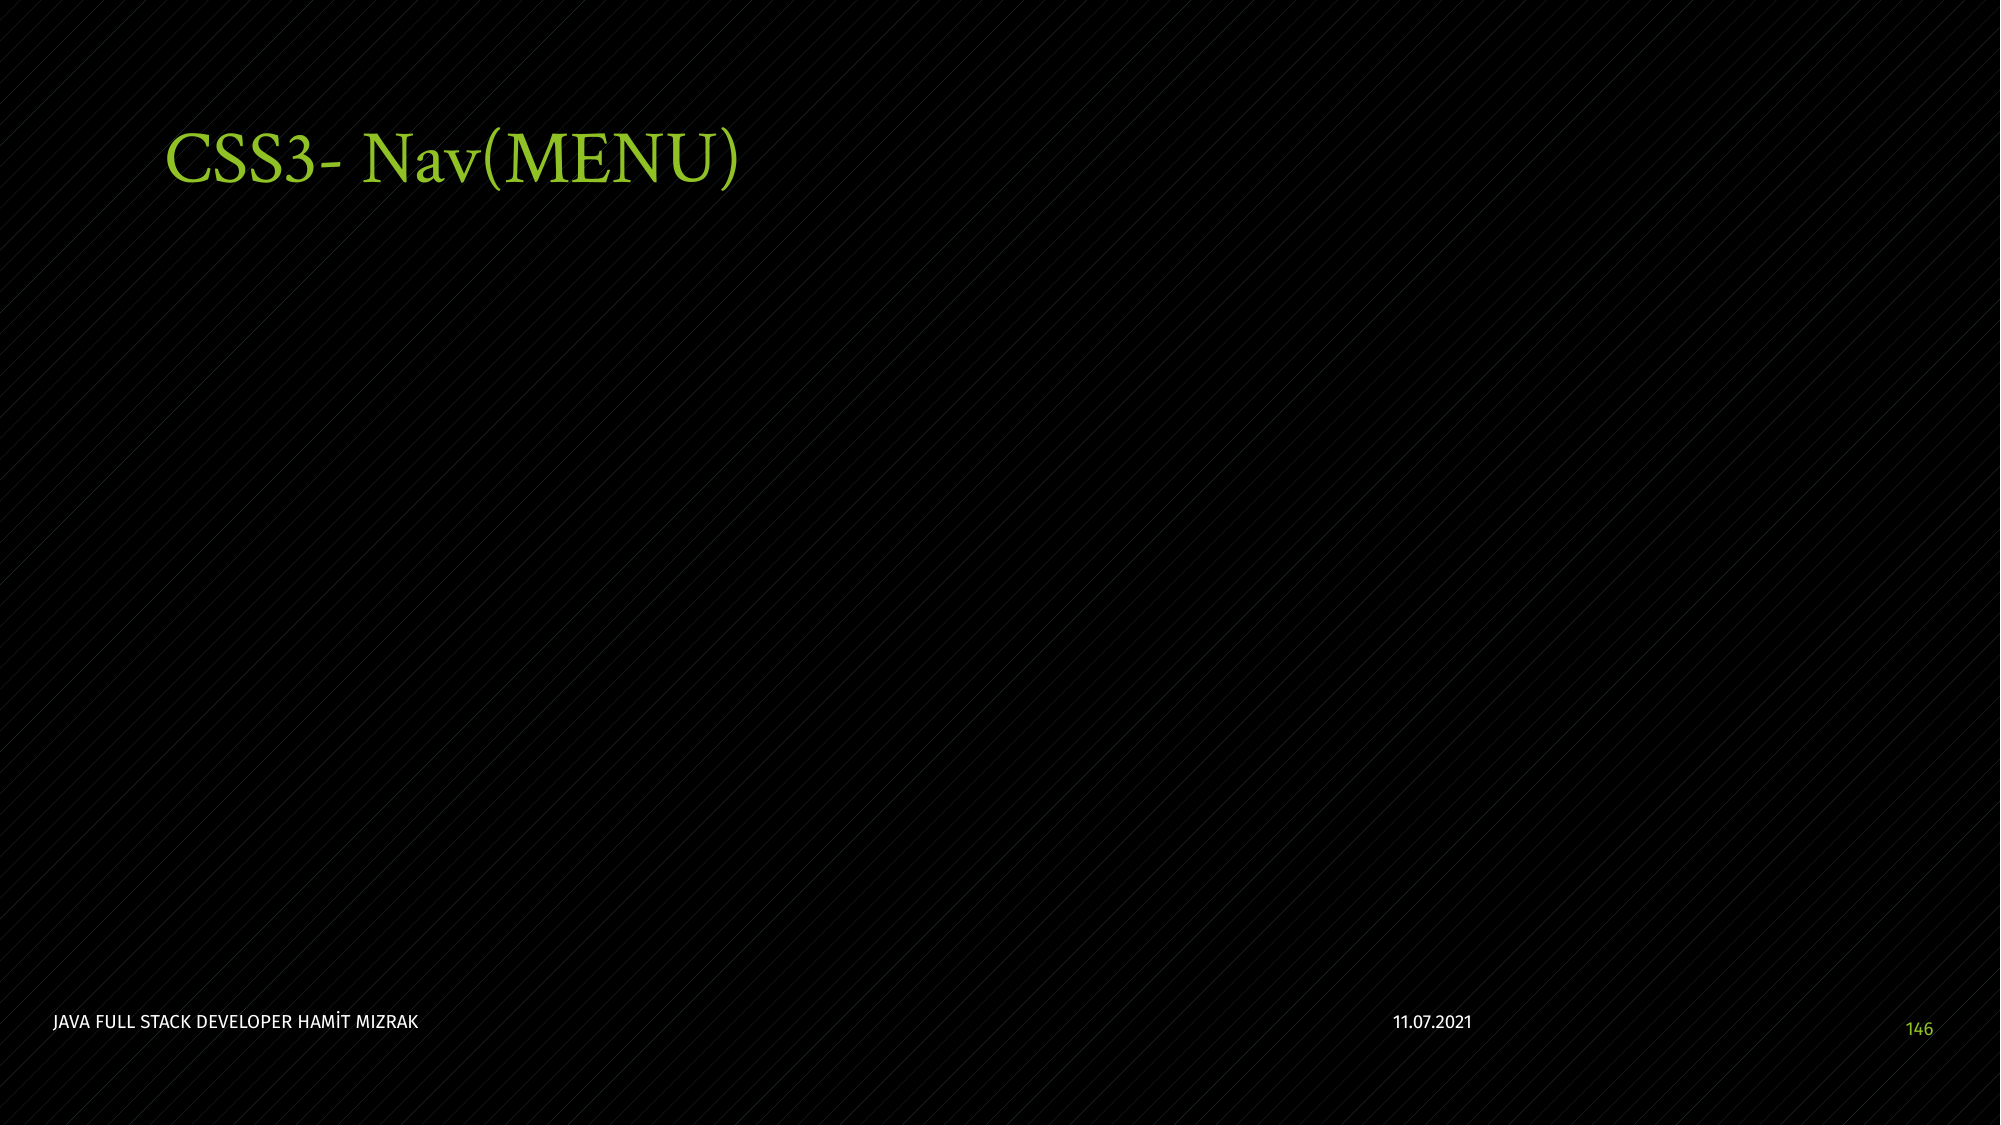

# CSS3- Nav(MENU)

JAVA FULL STACK DEVELOPER HAMİT MIZRAK
11.07.2021
146